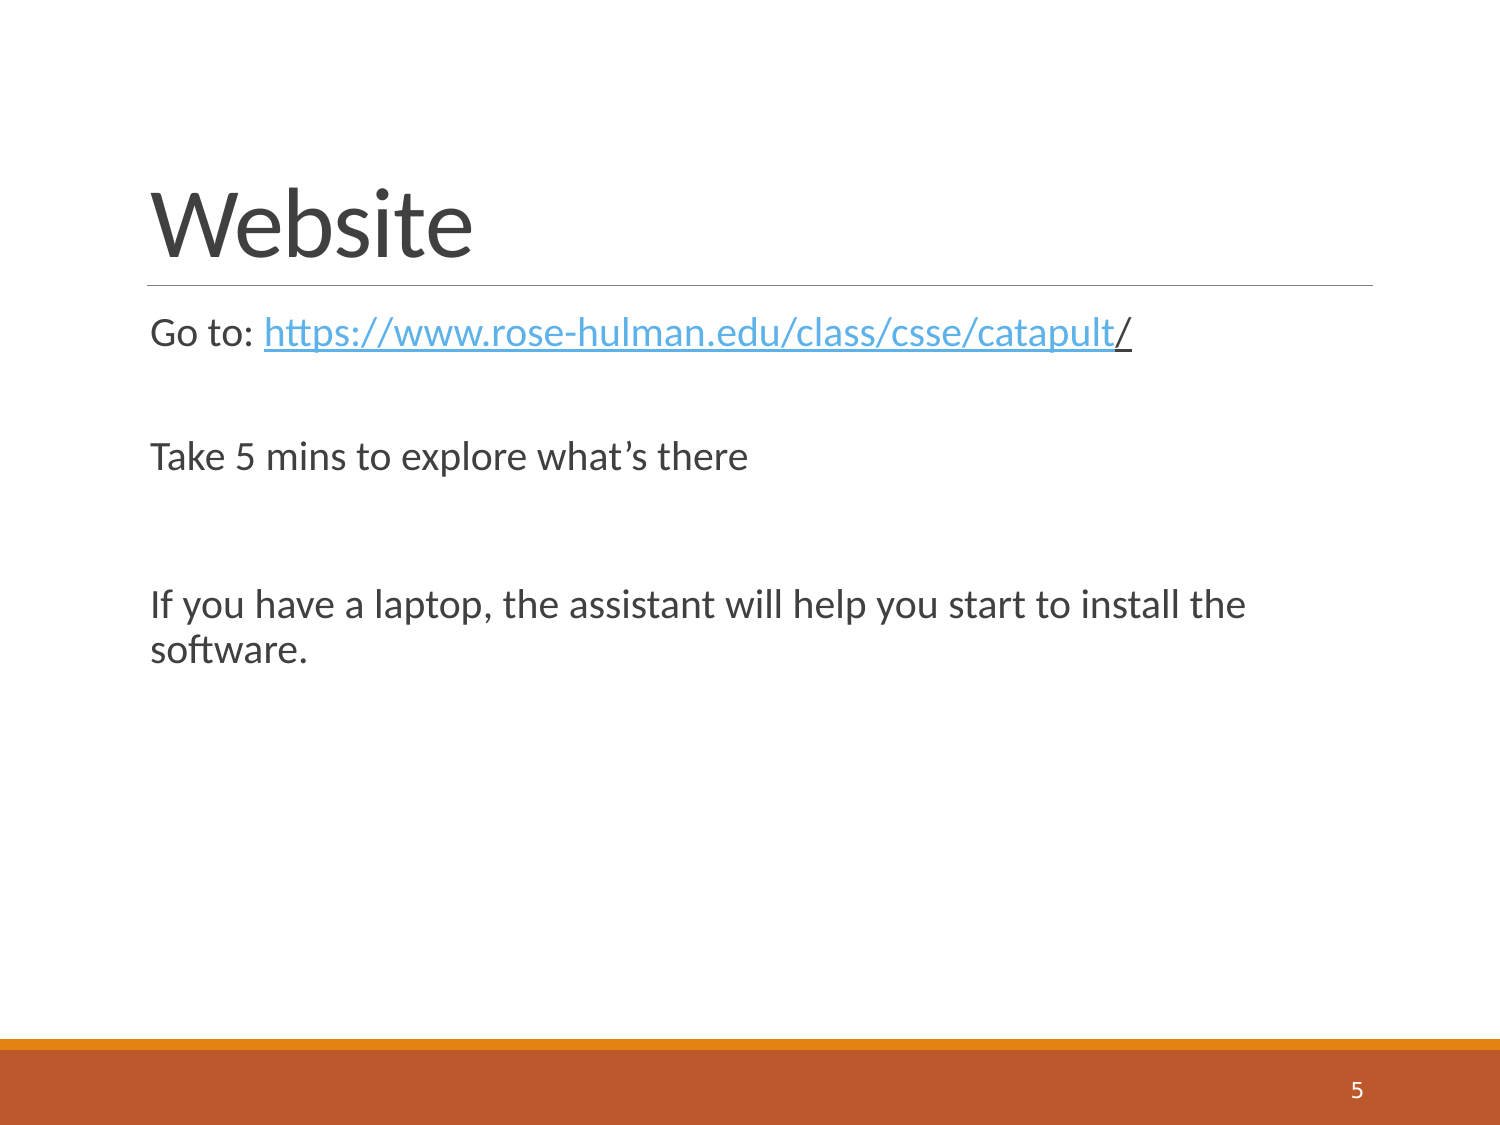

# Website
Go to: https://www.rose-hulman.edu/class/csse/catapult/
Take 5 mins to explore what’s there

If you have a laptop, the assistant will help you start to install the software.
5